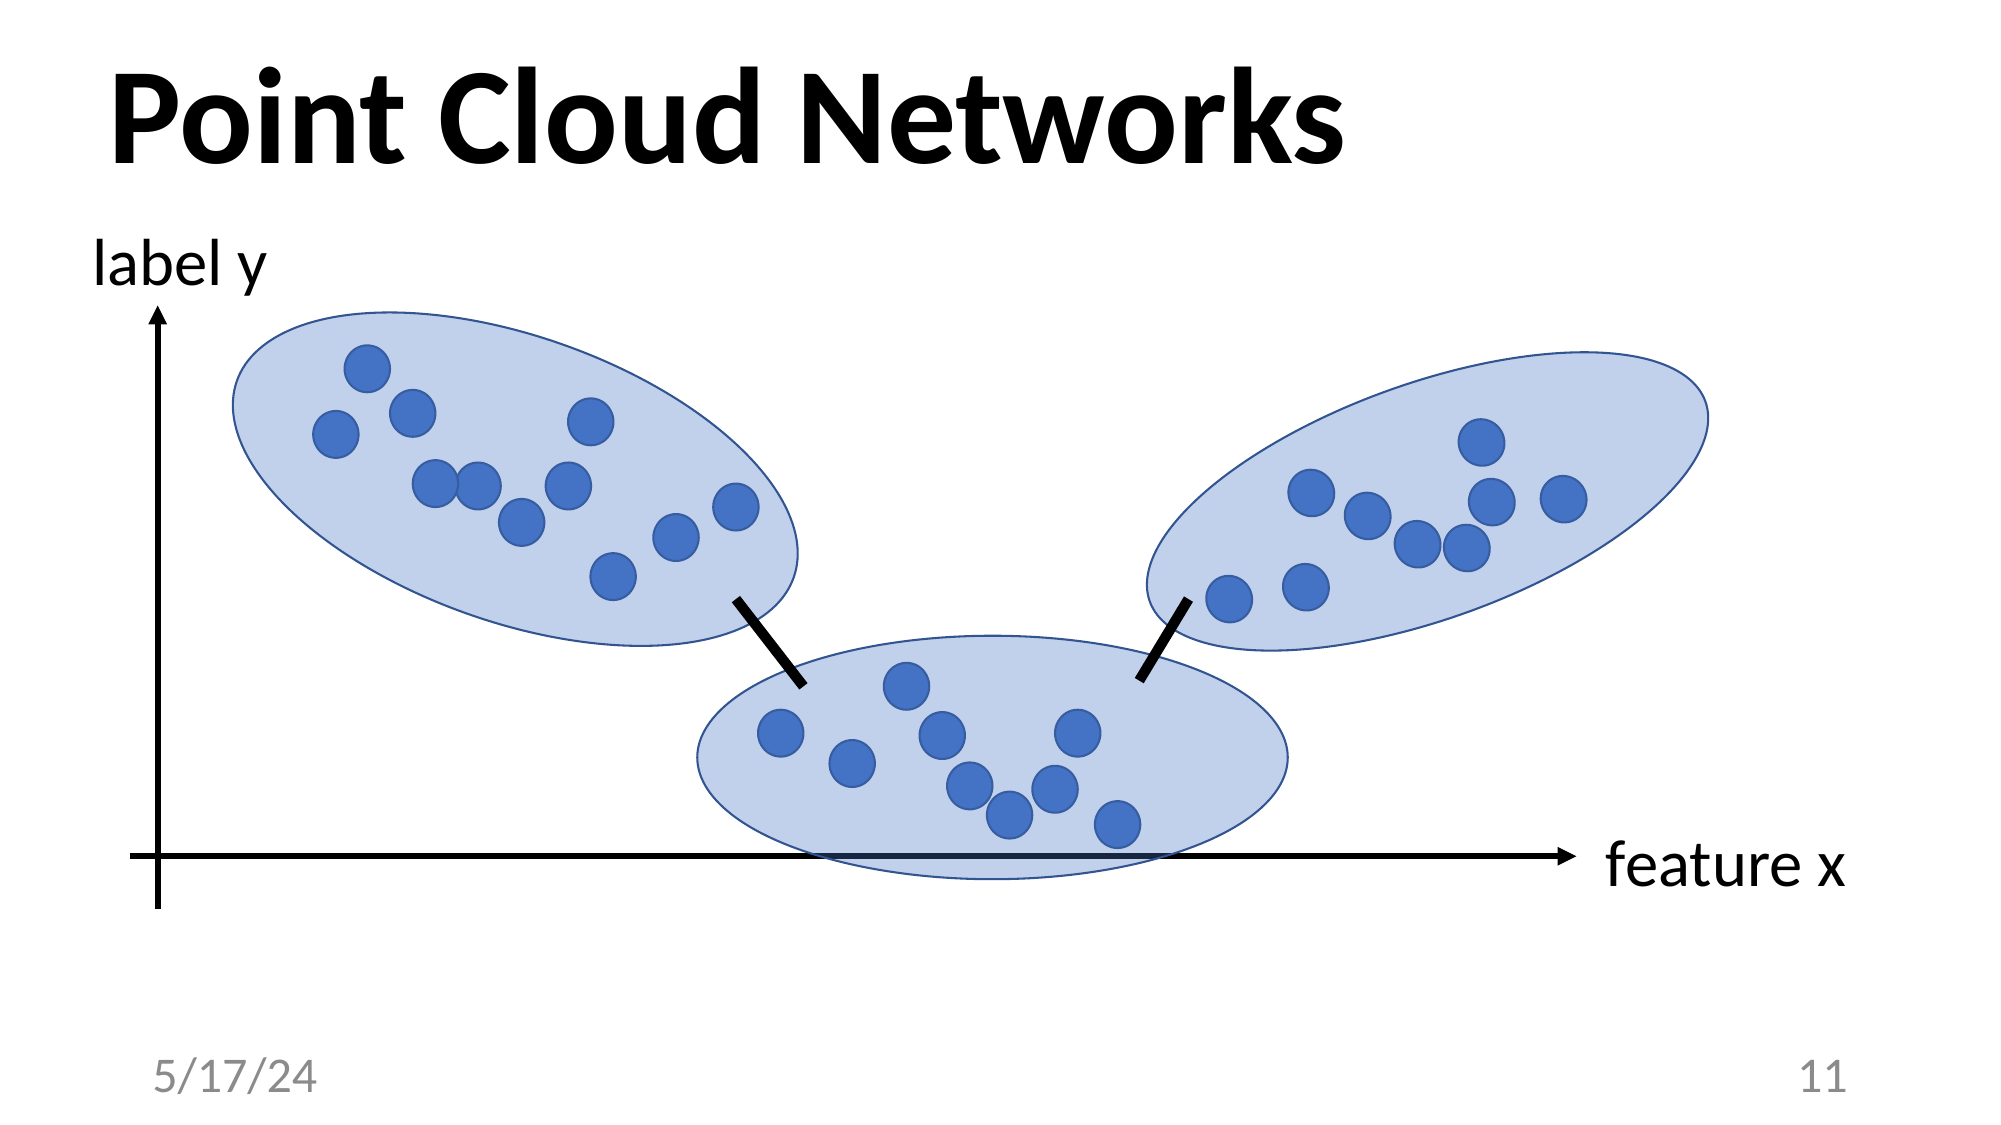

Point Cloud Networks
label y

feature x
5/17/24
11